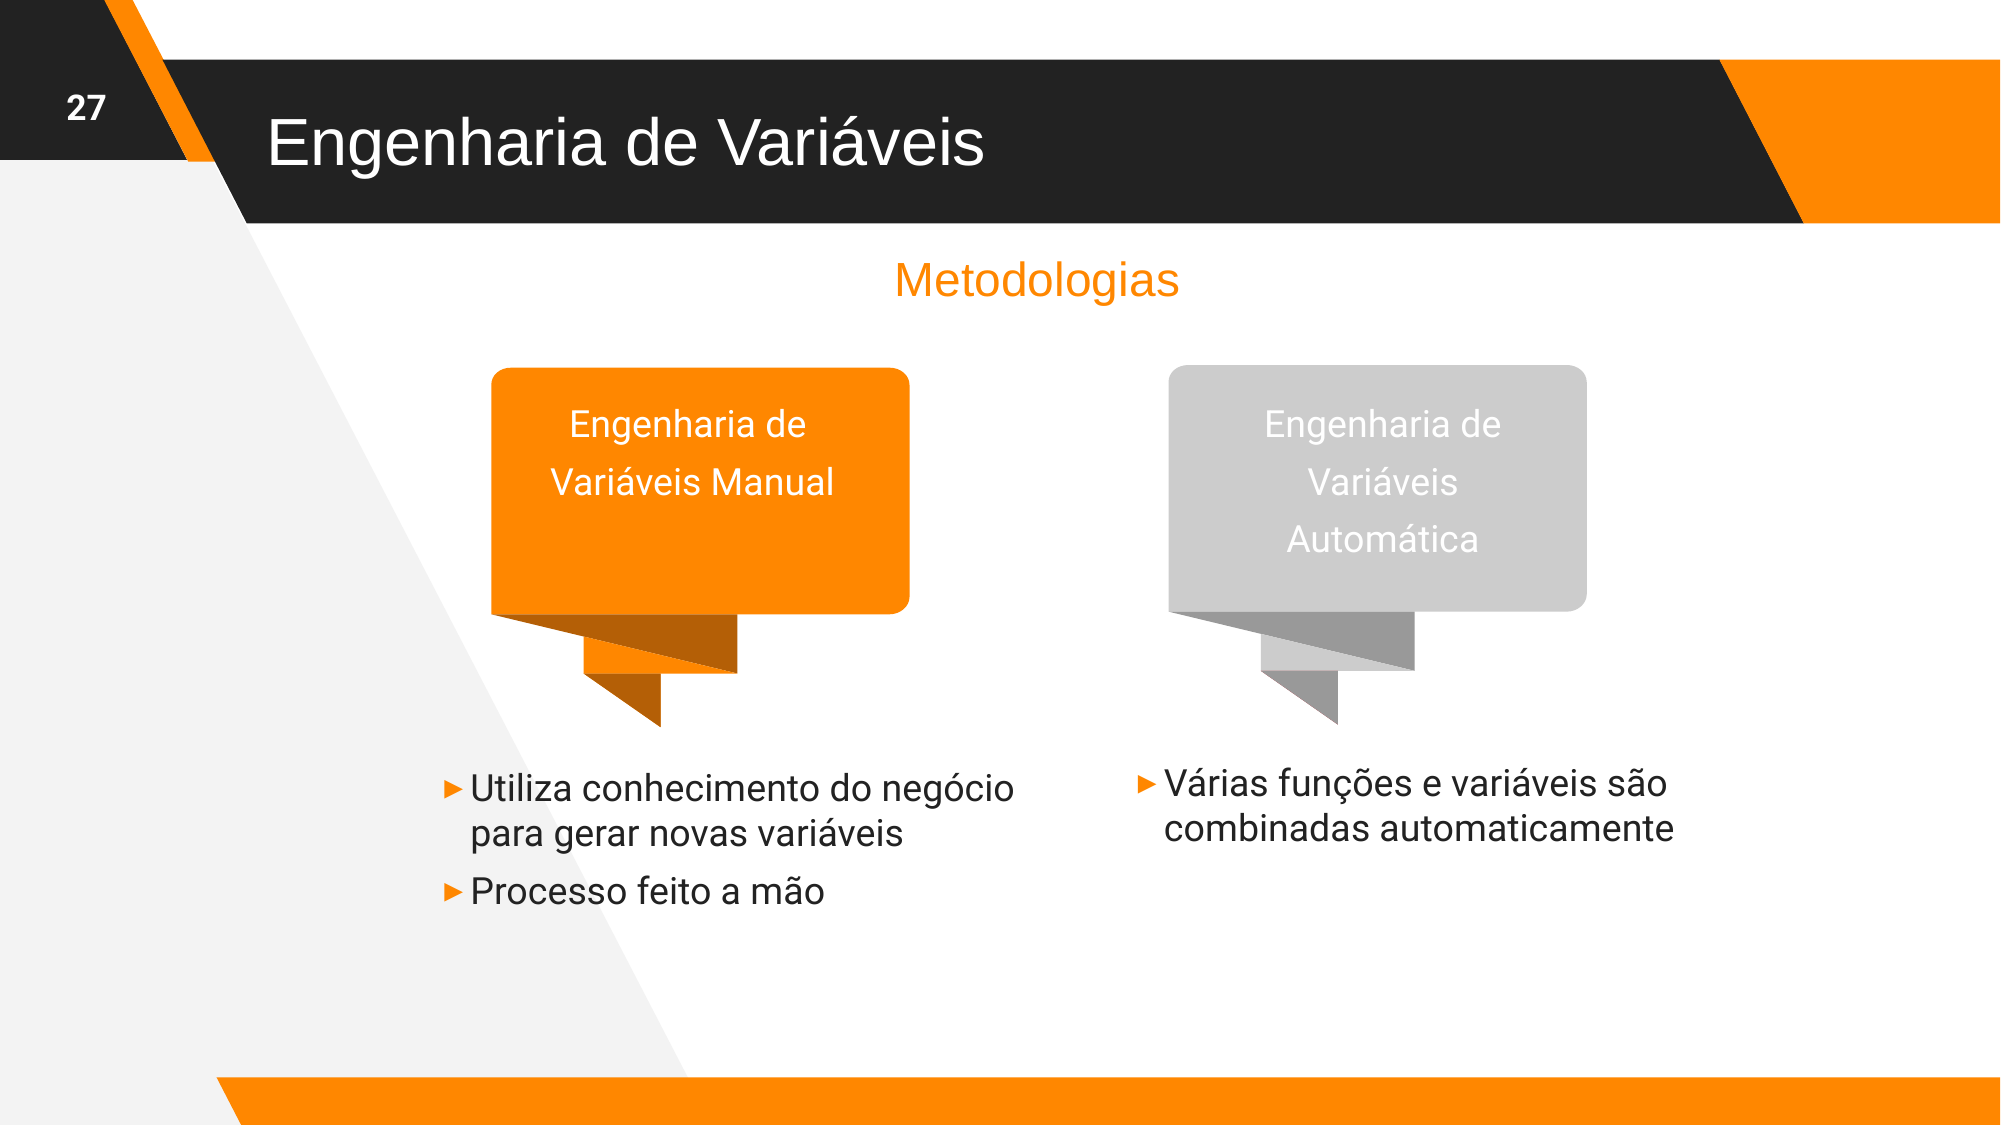

27
# Engenharia de Variáveis
Metodologias

Engenharia de
Variáveis Manual
Engenharia de
 Variáveis
Automática
Engenharia de
 Variáveis
Automática
Várias funções e variáveis são combinadas automaticamente

Utiliza conhecimento do negócio para gerar novas variáveis
Processo feito a mão